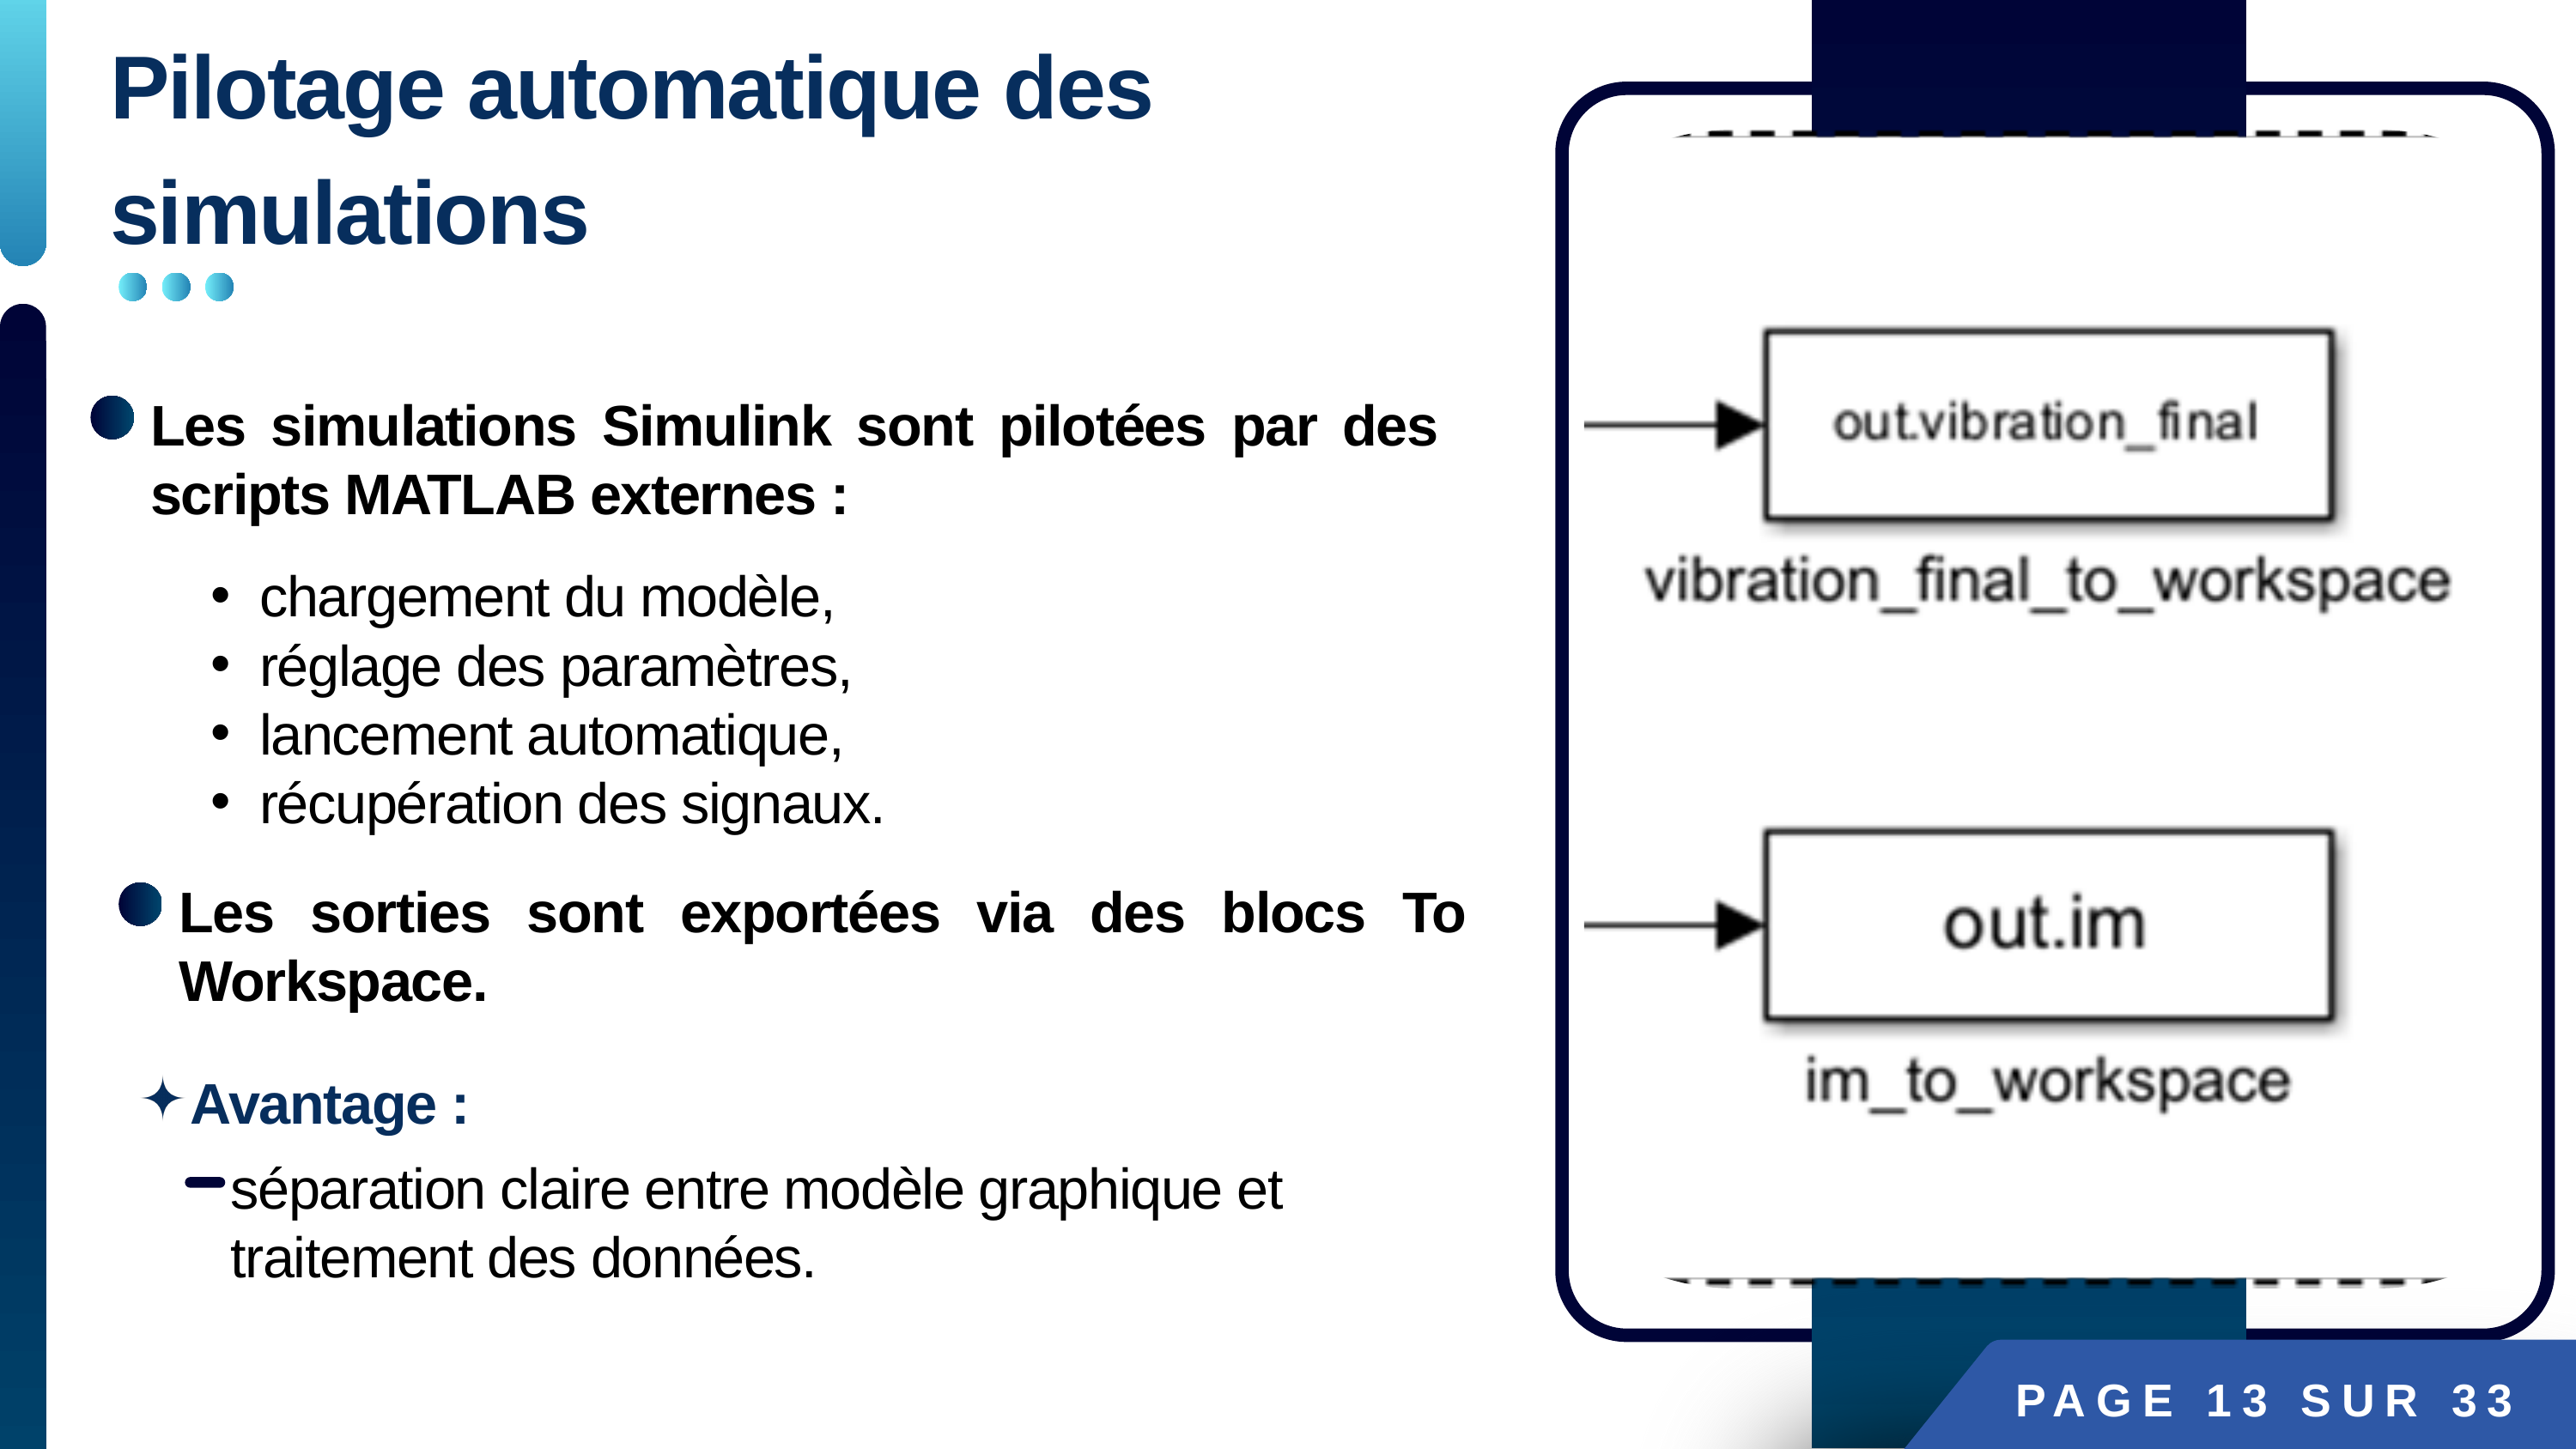

Pilotage automatique des simulations

Les simulations Simulink sont pilotées par des scripts MATLAB externes :

chargement du modèle,
réglage des paramètres,
lancement automatique,
récupération des signaux.
Les sorties sont exportées via des blocs To Workspace.

Avantage :

séparation claire entre modèle graphique et traitement des données.

PAGE 13 SUR 33